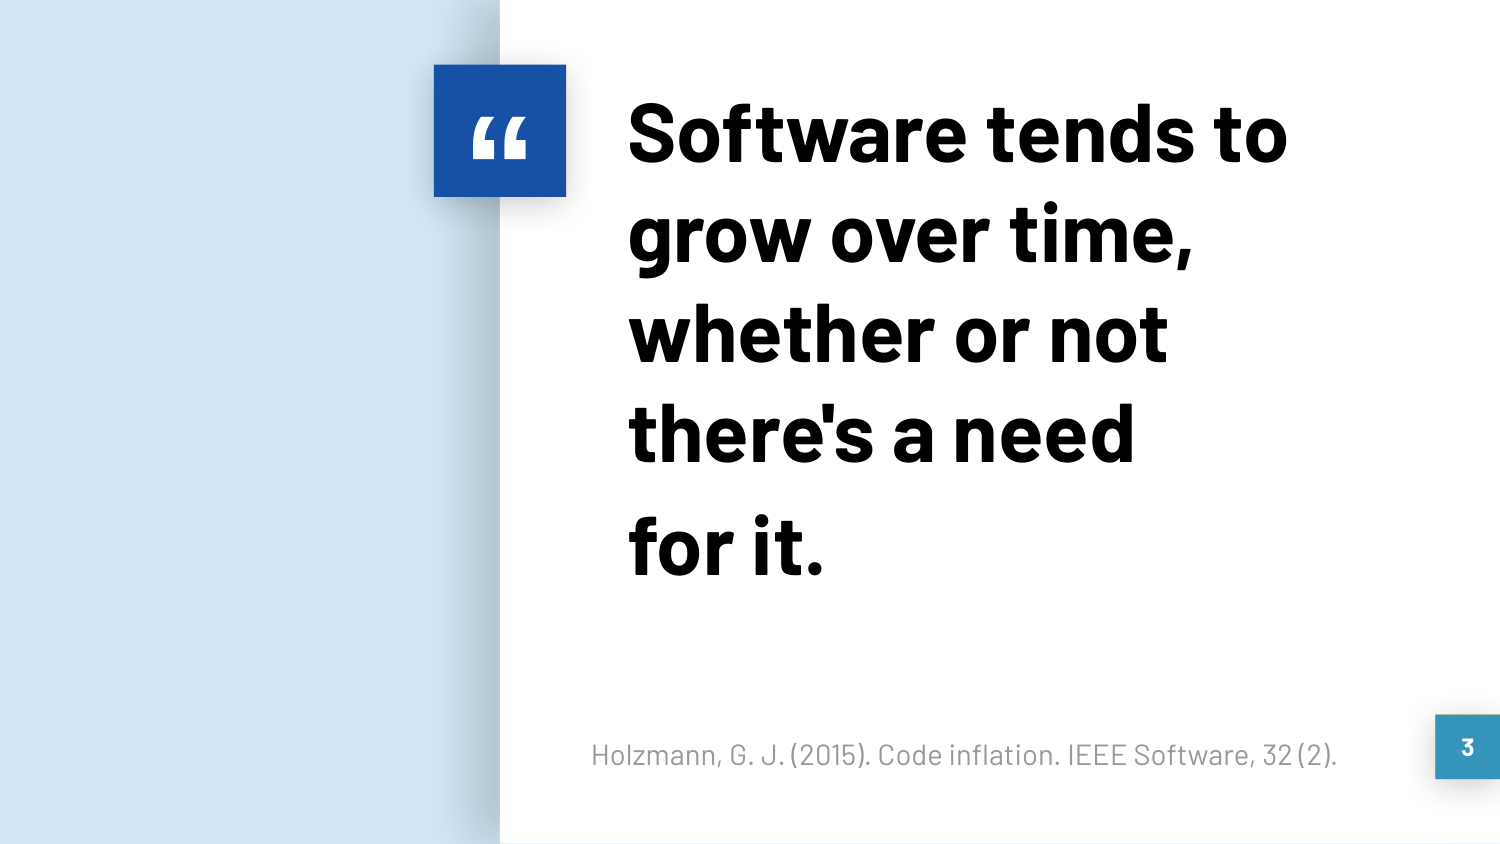

Software tends to grow over time, whether or not there's a need
for it.
3
Holzmann, G. J. (2015). Code inflation. IEEE Software, 32 (2).